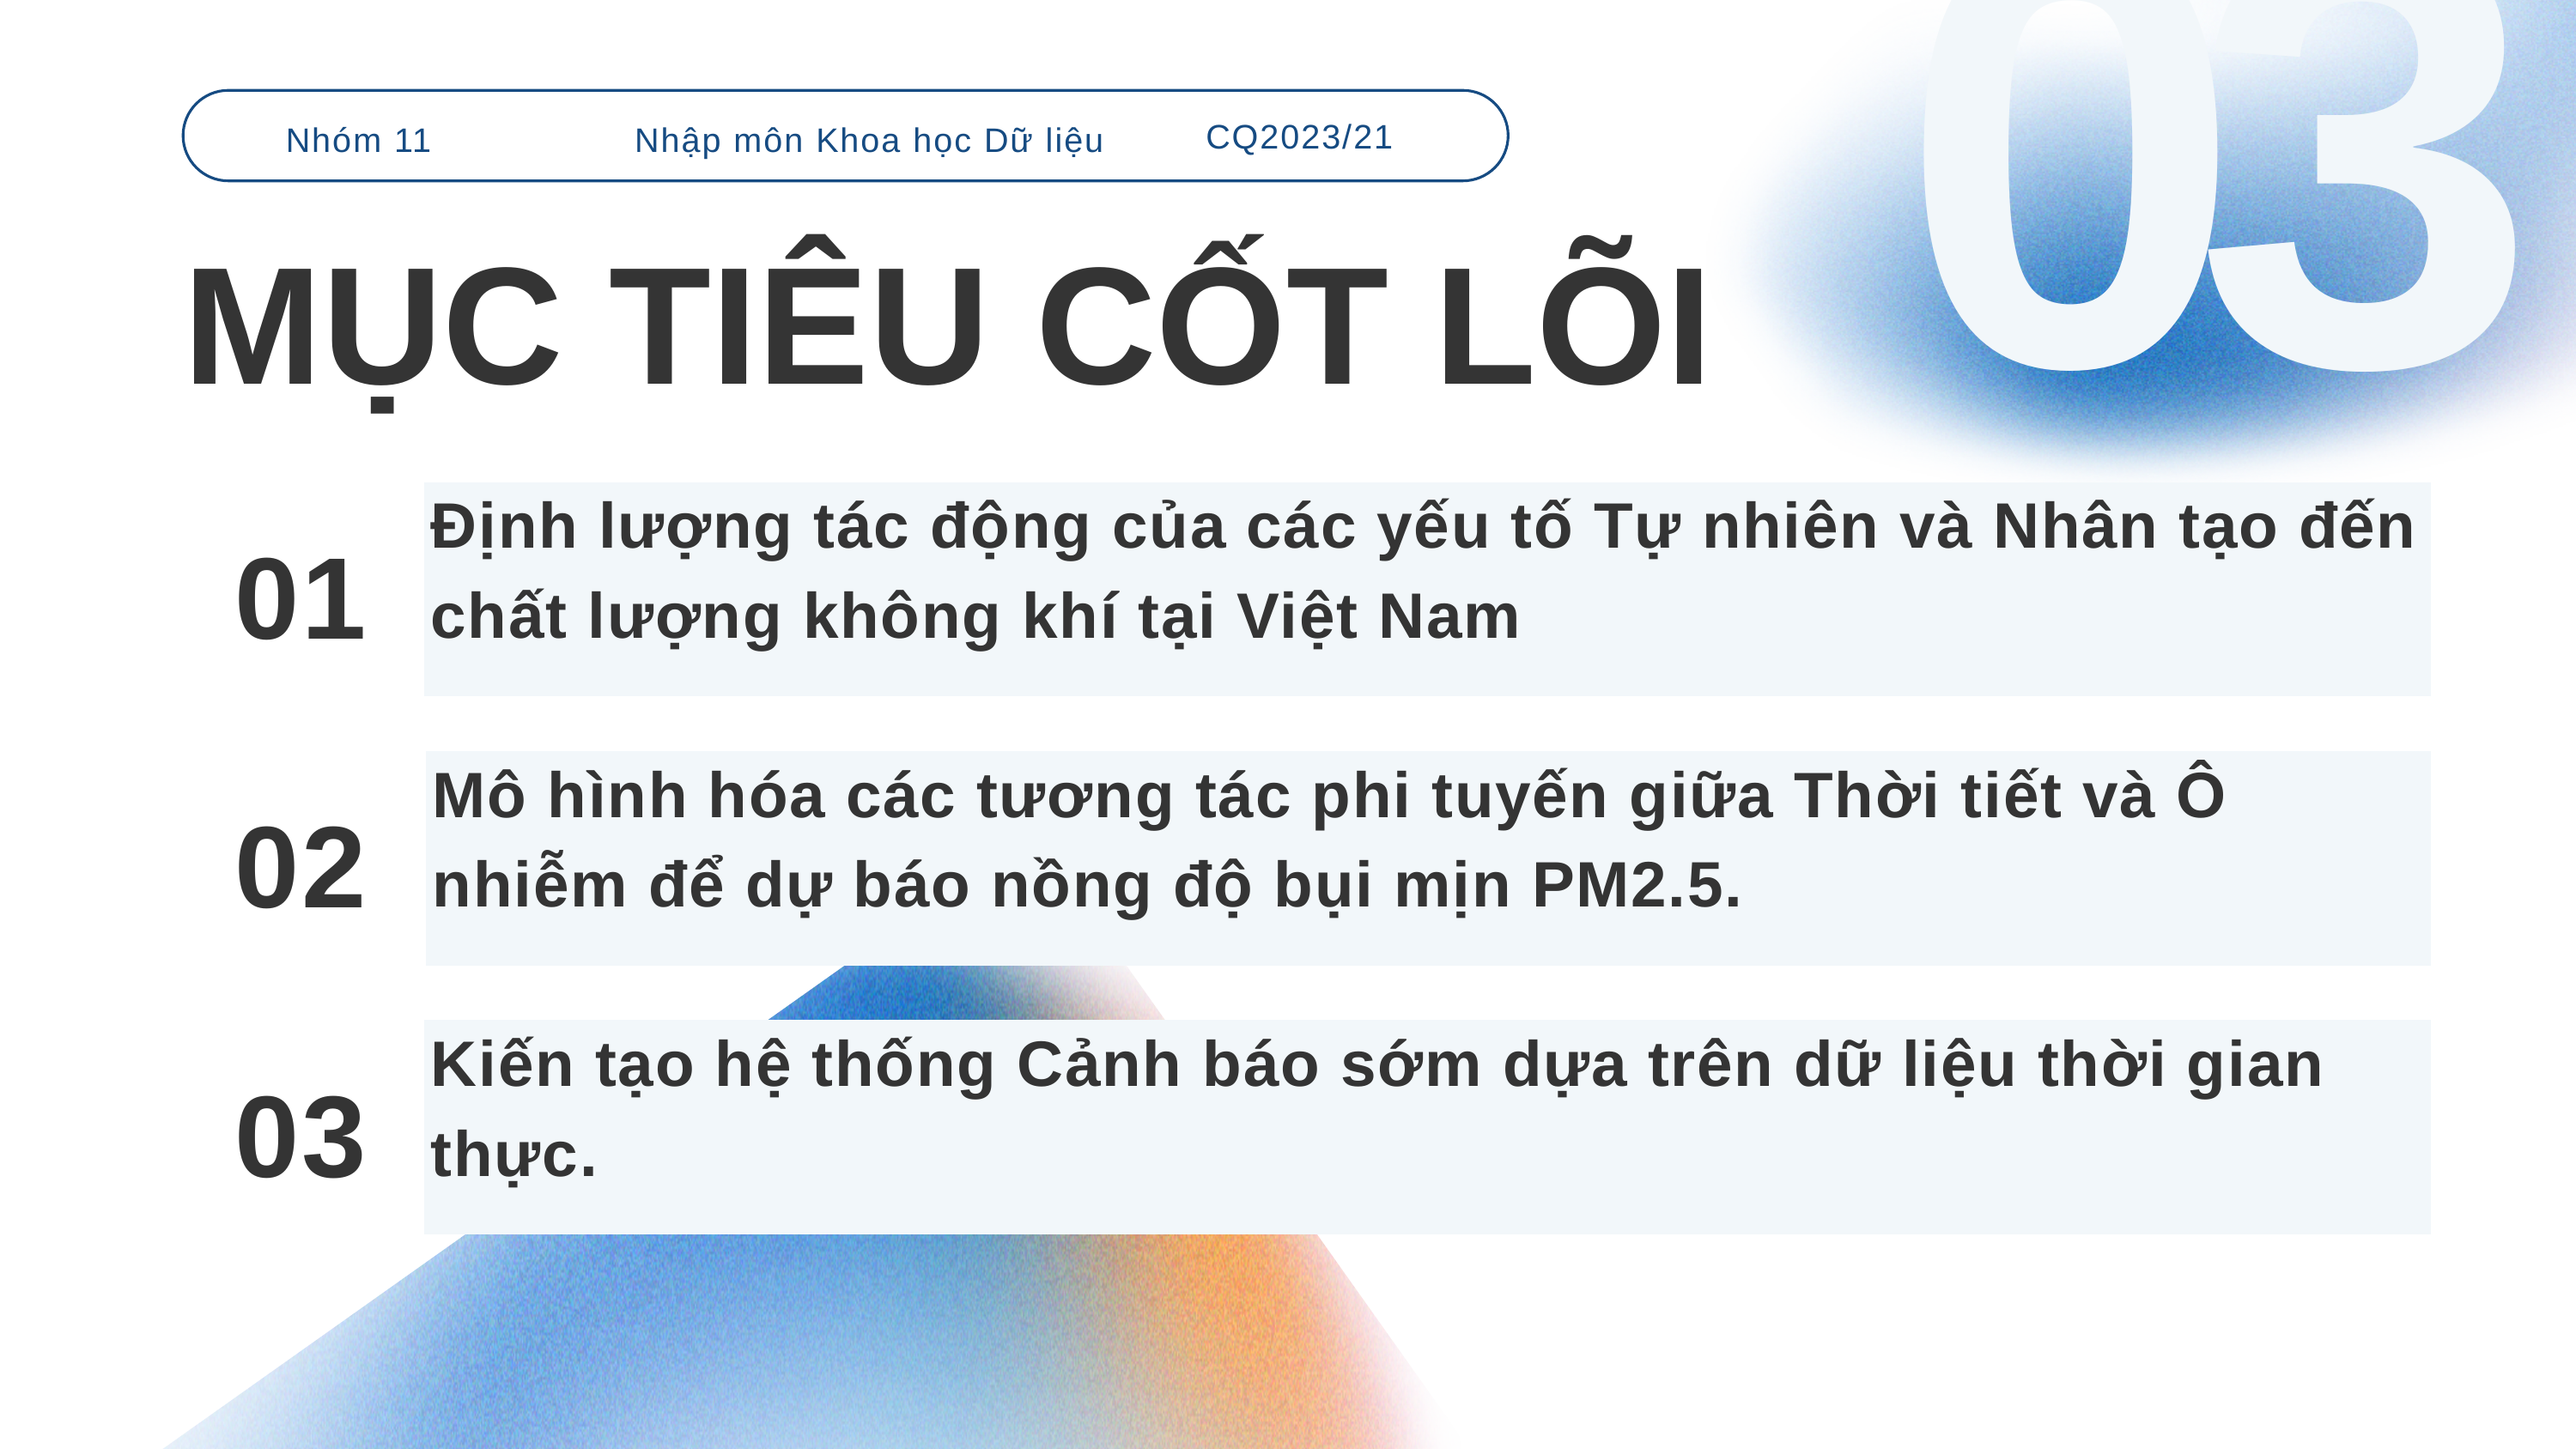

03

CQ2023/21

Nhóm 11
Nhập môn Khoa học Dữ liệu
MỤC TIÊU CỐT LÕI

Định lượng tác động của các yếu tố Tự nhiên và Nhân tạo đến chất lượng không khí tại Việt Nam
01

Mô hình hóa các tương tác phi tuyến giữa Thời tiết và Ô nhiễm để dự báo nồng độ bụi mịn PM2.5.
02

Kiến tạo hệ thống Cảnh báo sớm dựa trên dữ liệu thời gian thực.
03